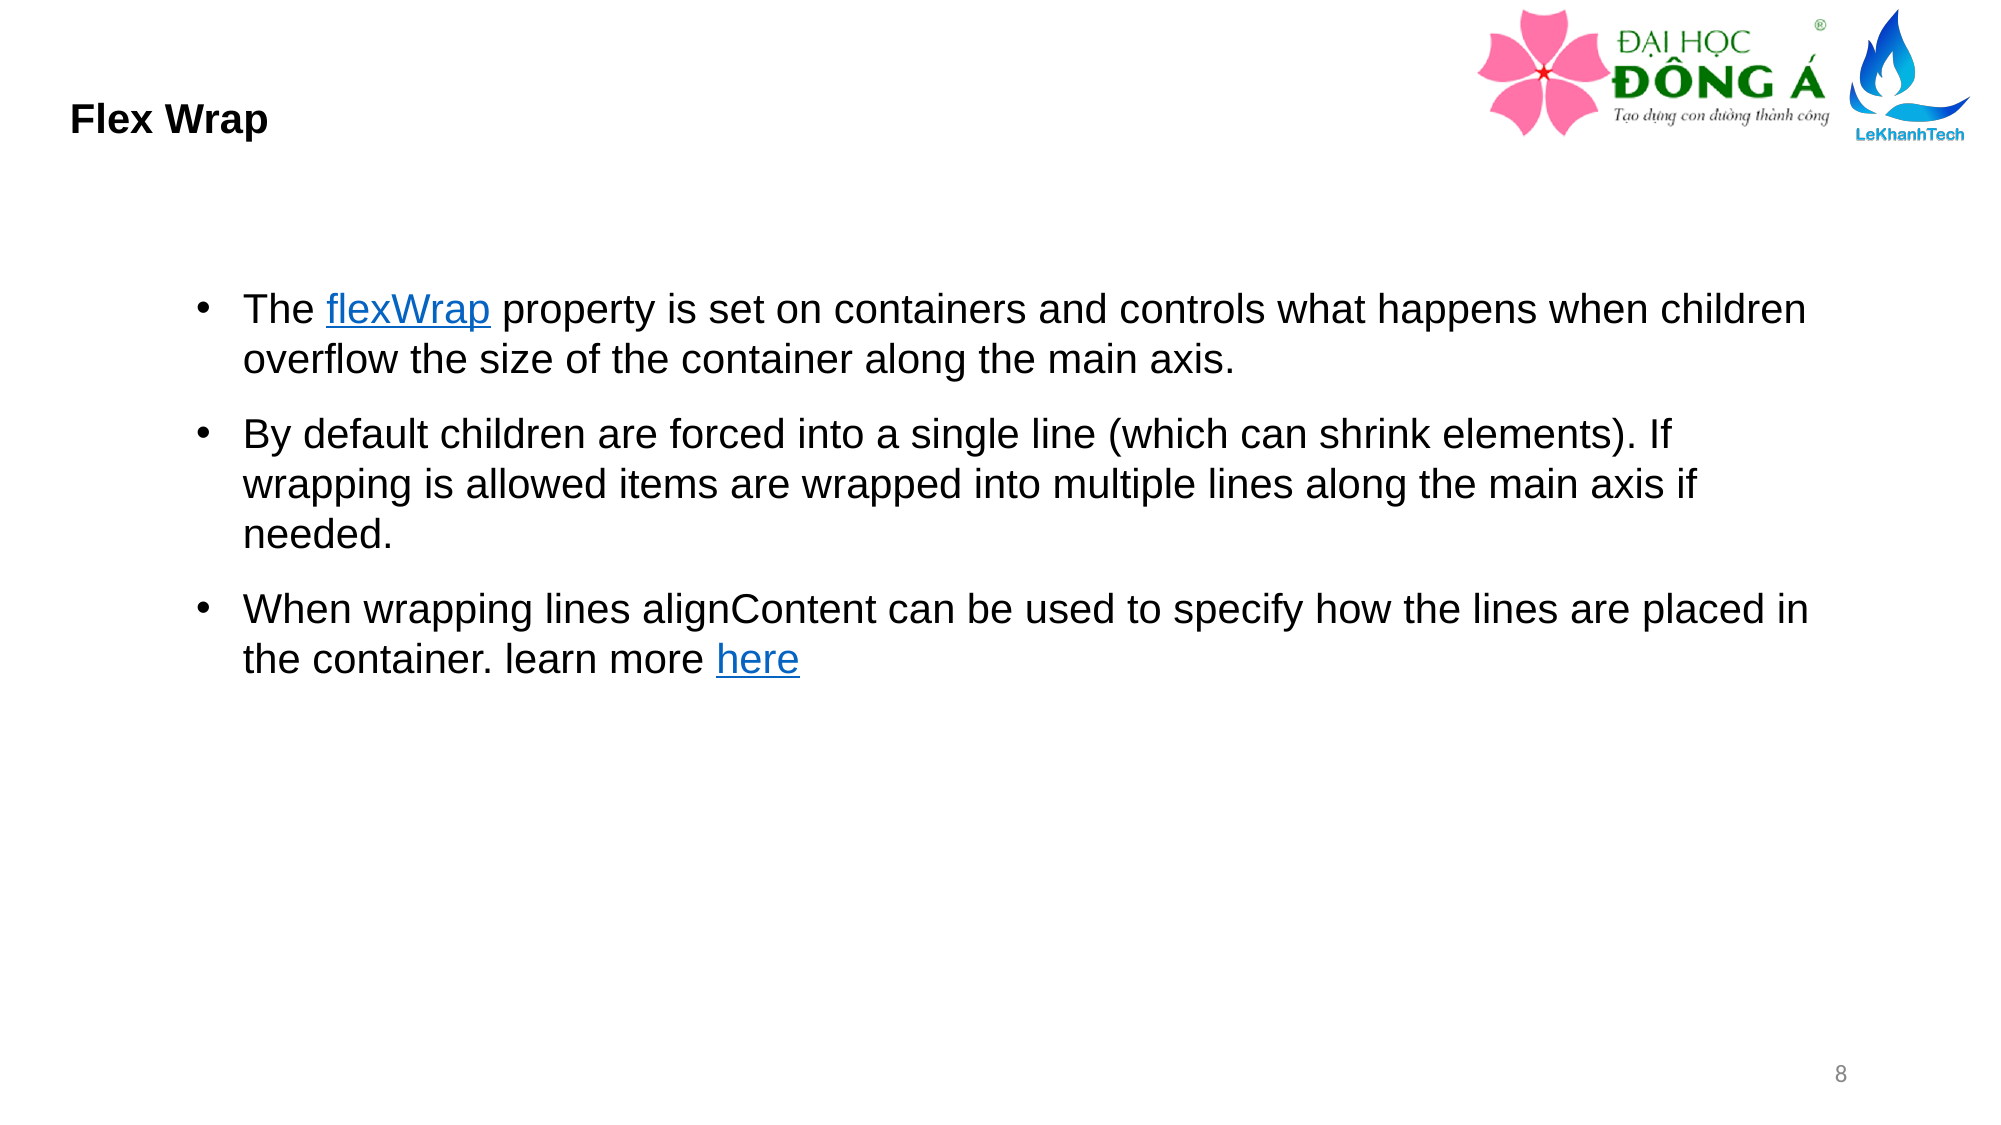

Flex Wrap
The flexWrap property is set on containers and controls what happens when children overflow the size of the container along the main axis.
By default children are forced into a single line (which can shrink elements). If wrapping is allowed items are wrapped into multiple lines along the main axis if needed.
When wrapping lines alignContent can be used to specify how the lines are placed in the container. learn more here
8